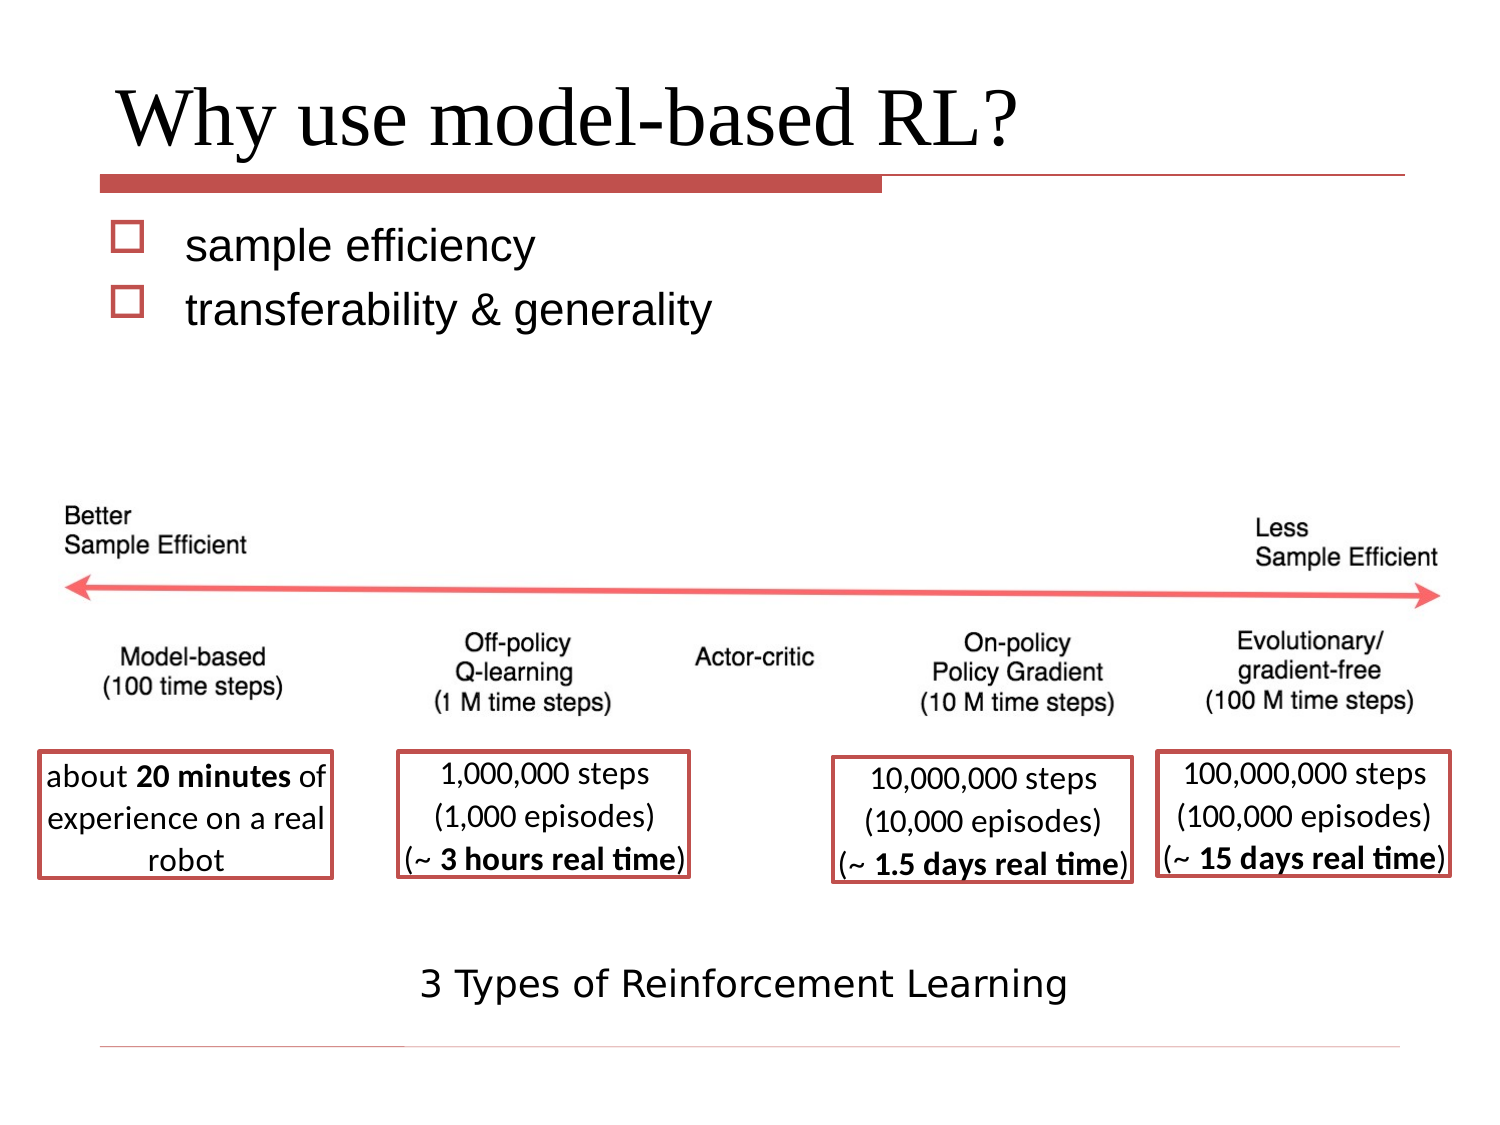

# Why use model-based RL?
sample efficiency
transferability & generality

about 20 minutes of experience on a real robot
1,000,000 steps
(1,000 episodes)
(~ 3 hours real time)
100,000,000 steps
(100,000 episodes) (~ 15 days real time)
10,000,000 steps
(10,000 episodes)
(~ 1.5 days real time)
3 Types of Reinforcement Learning